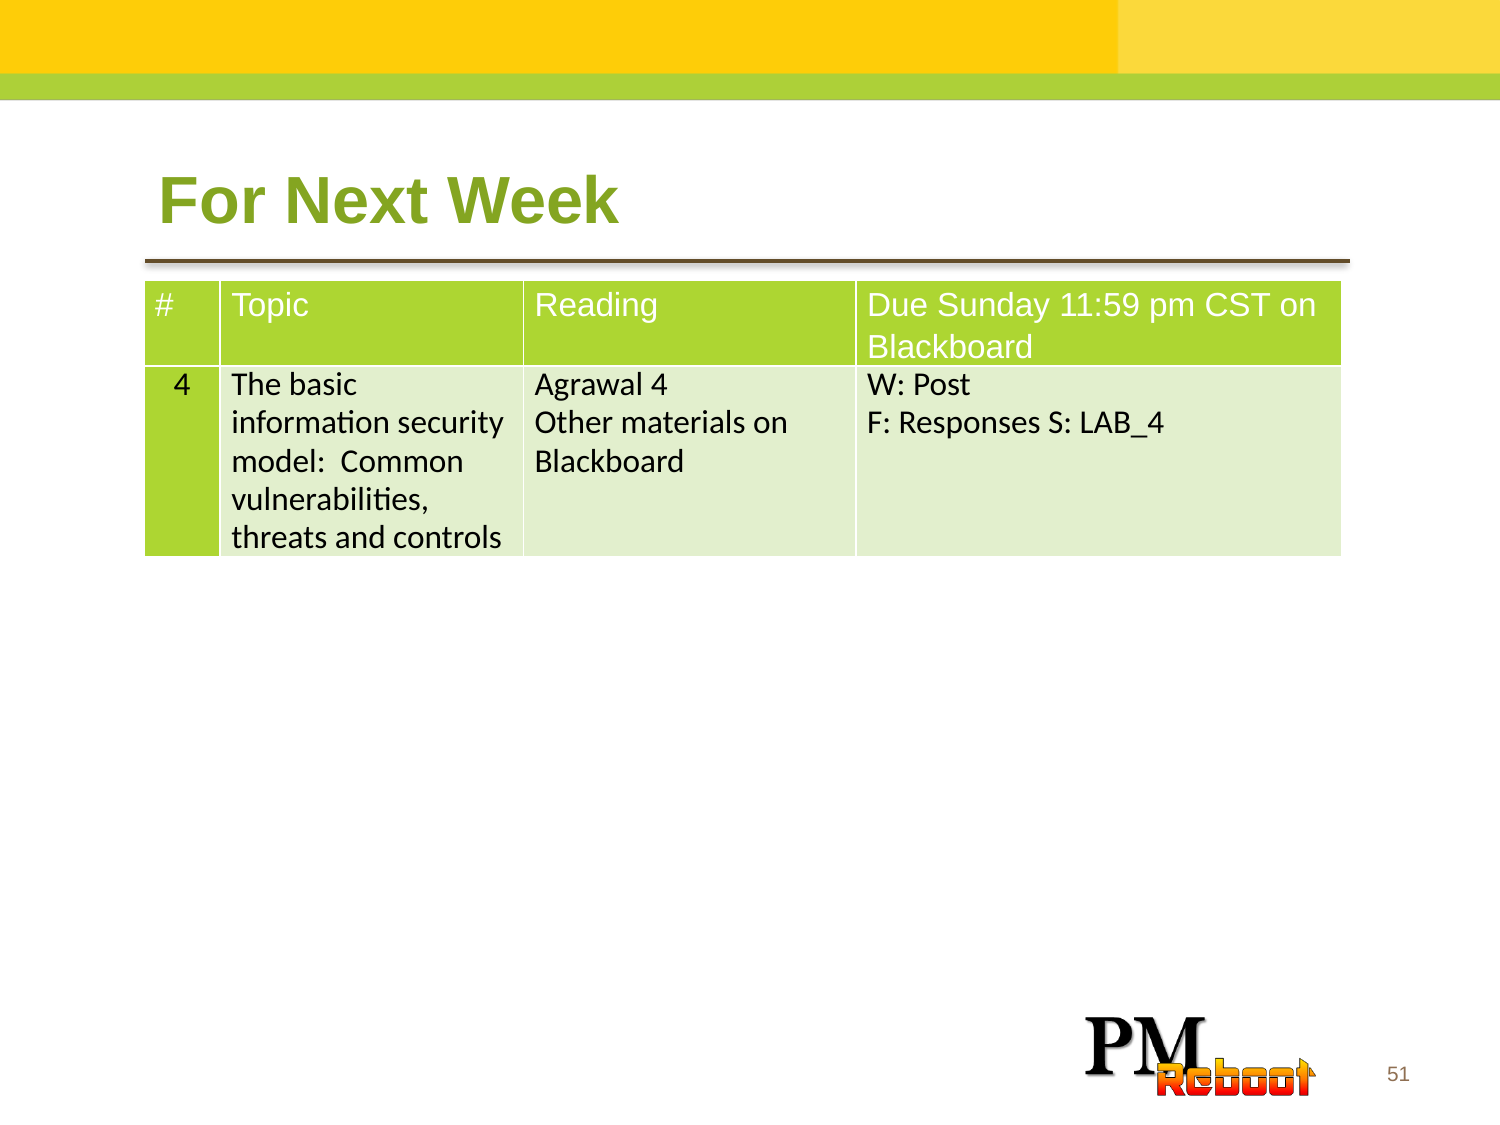

For Next Week
| # | Topic | Reading | Due Sunday 11:59 pm CST on Blackboard |
| --- | --- | --- | --- |
| 4 | The basic information security model: Common vulnerabilities, threats and controls | Agrawal 4 Other materials on Blackboard | W: Post F: Responses S: LAB\_4 |
51